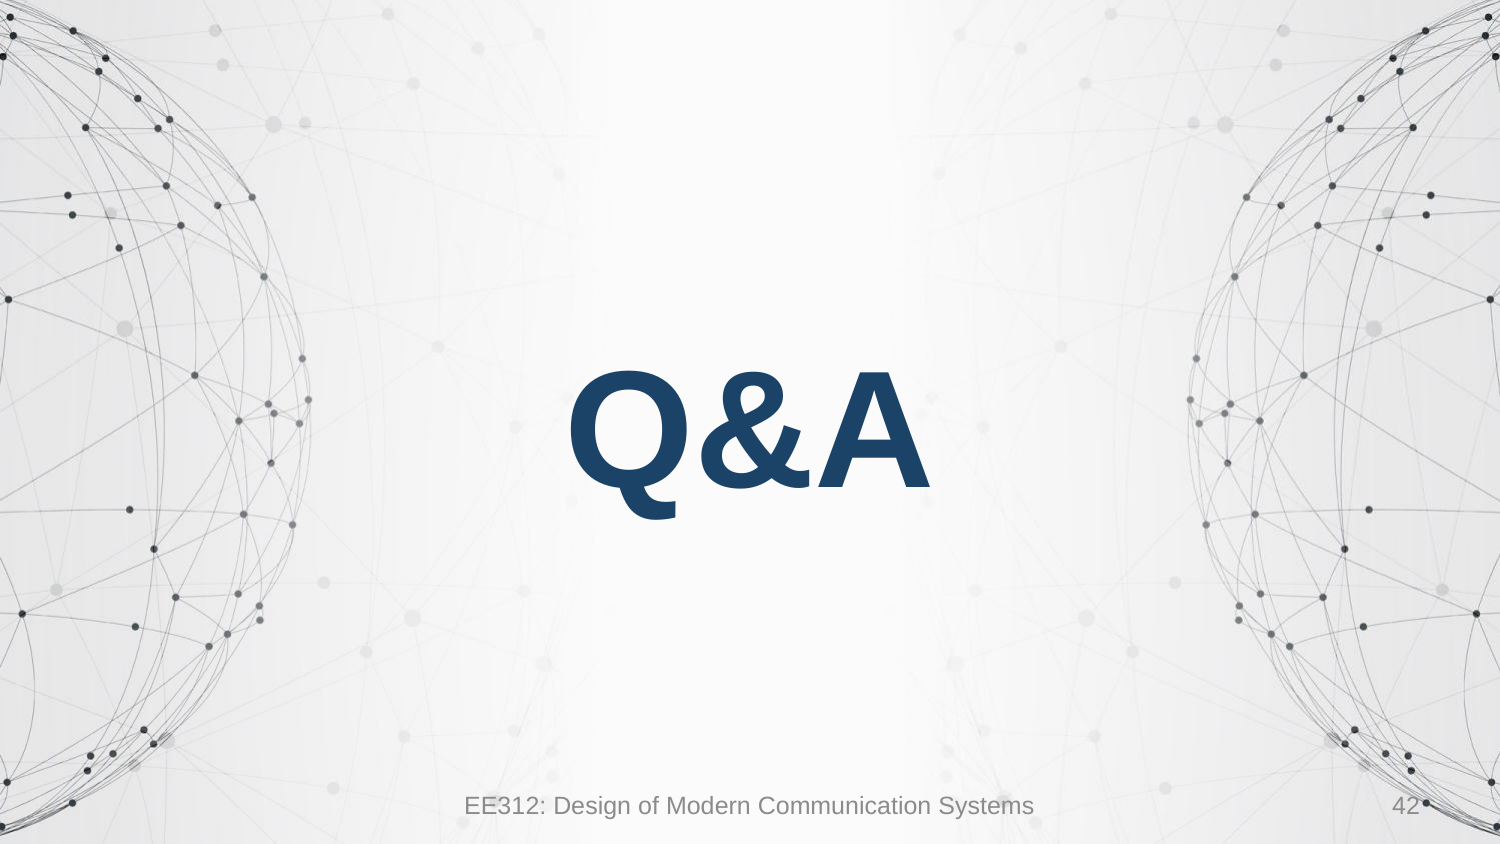

Q&A
EE312: Design of Modern Communication Systems
42